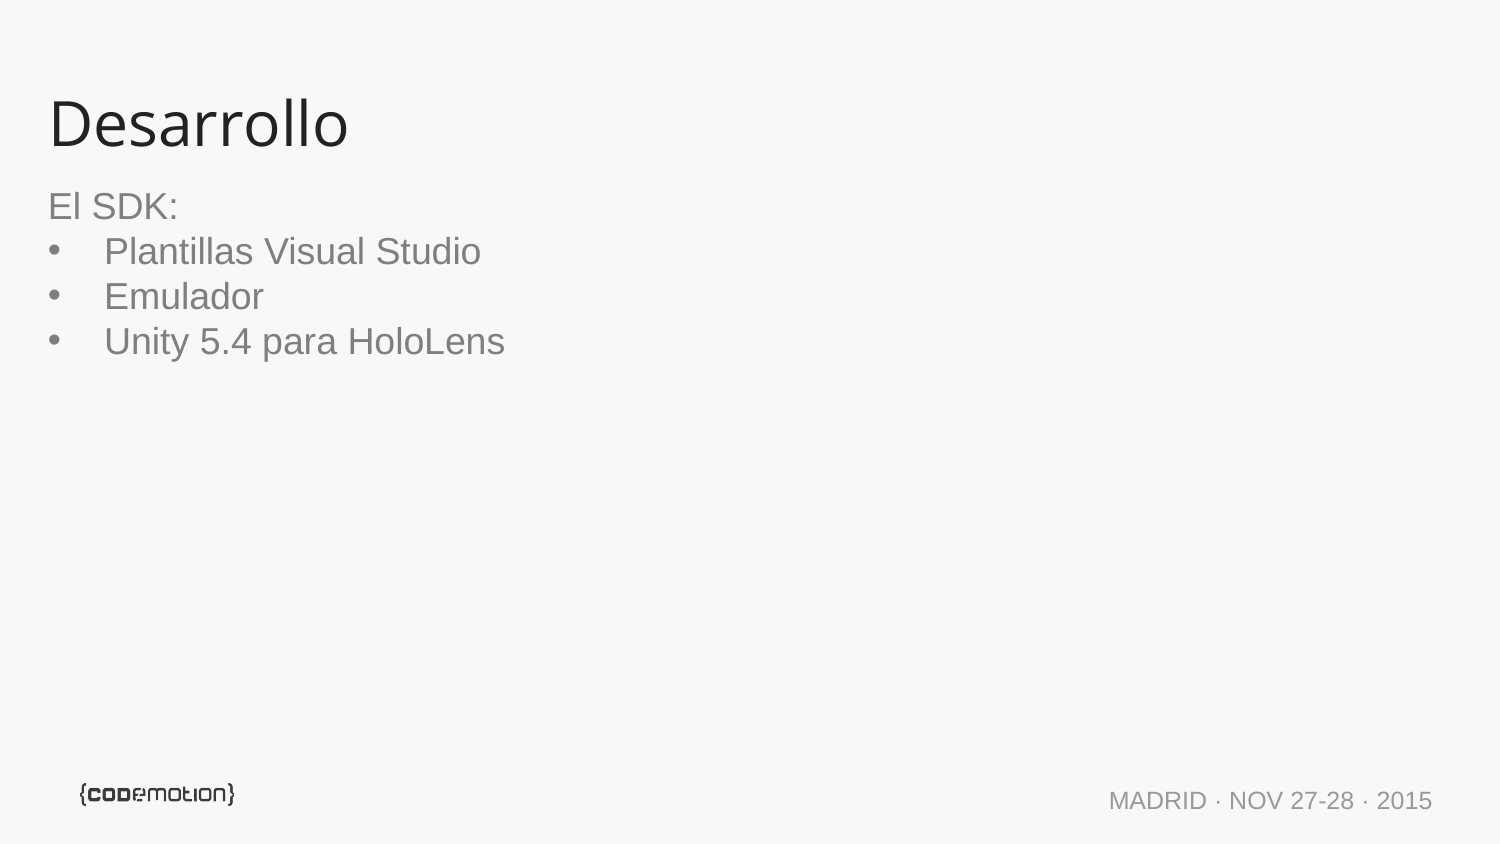

# Desarrollo
El SDK:
Plantillas Visual Studio
Emulador
Unity 5.4 para HoloLens